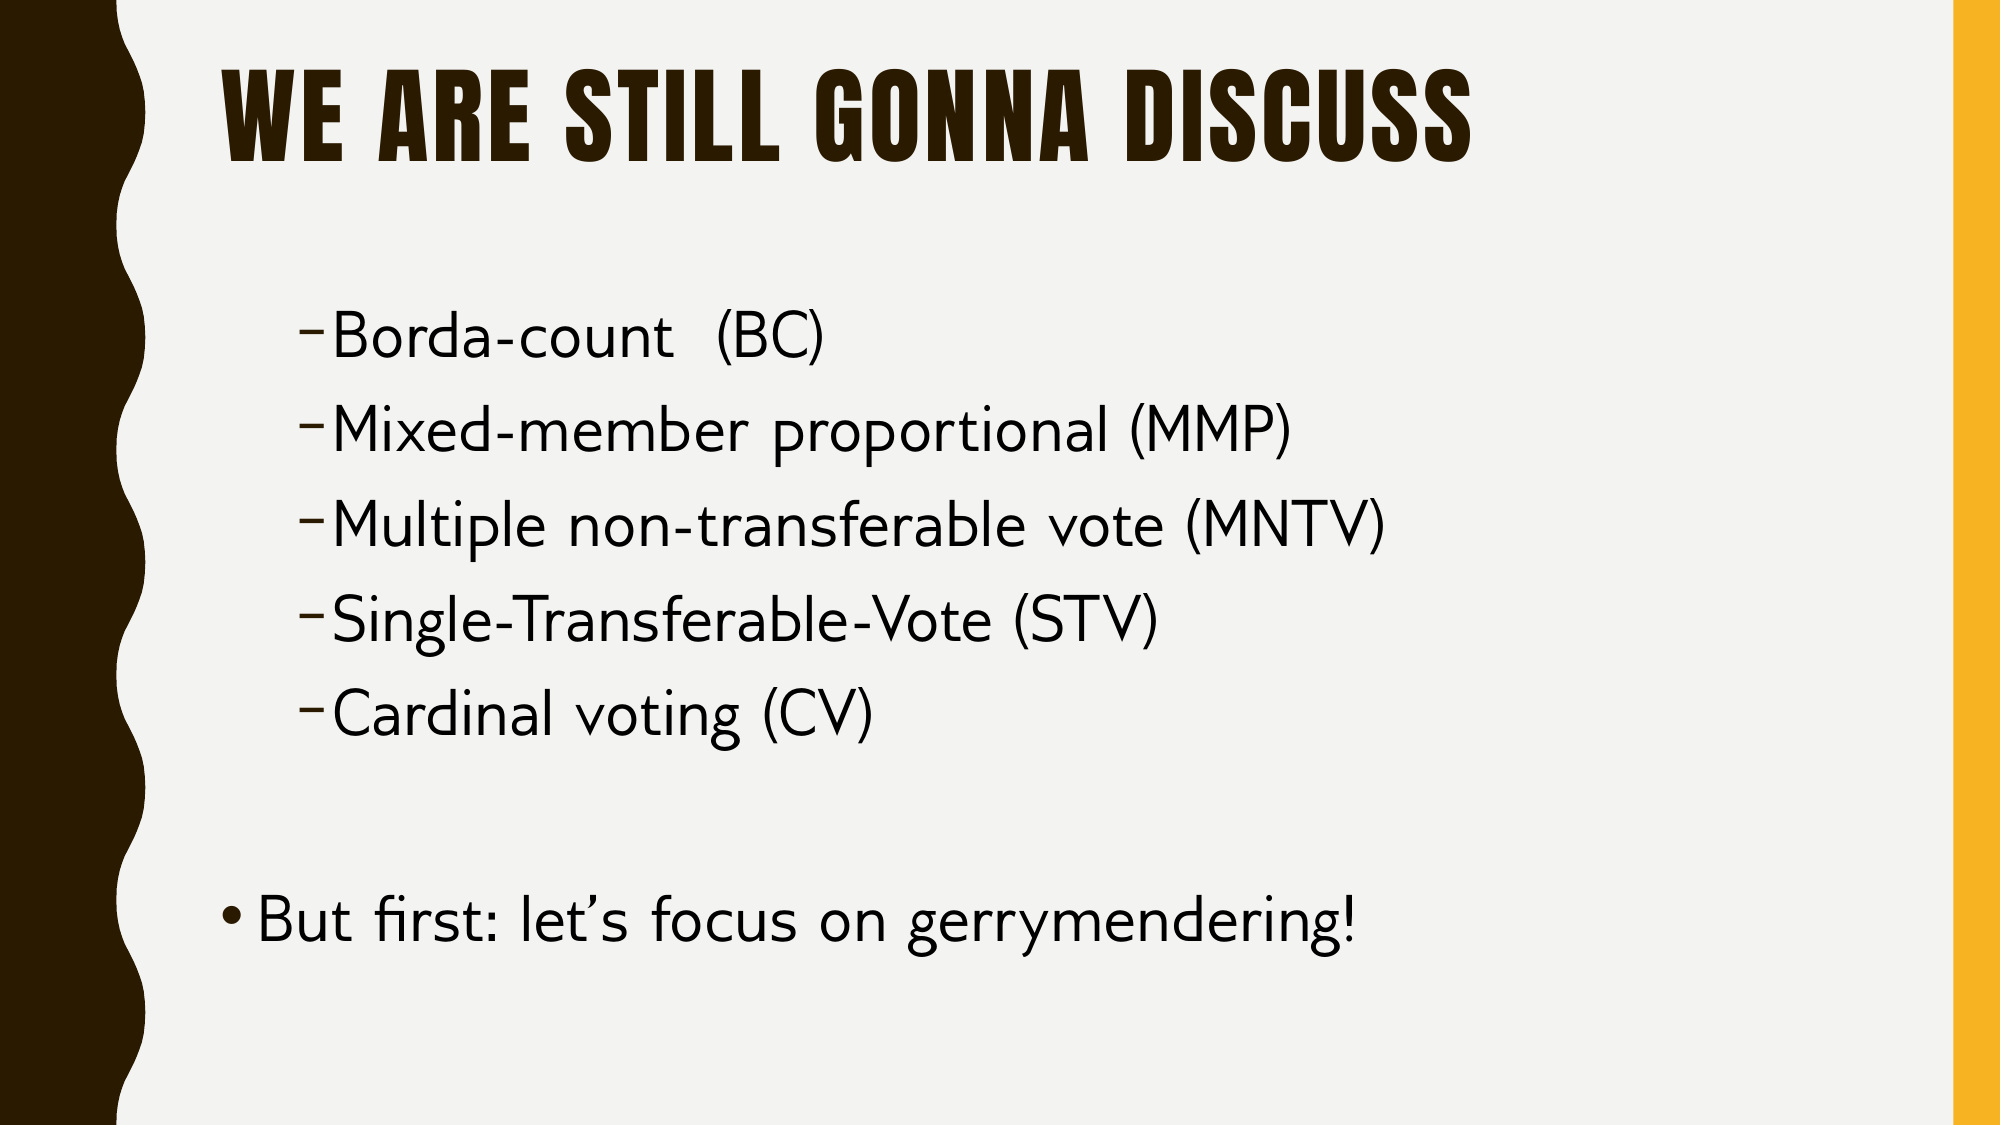

# We are still gonna discuss
Borda-count  (BC)
Mixed-member proportional (MMP)
Multiple non-transferable vote (MNTV)
Single-Transferable-Vote (STV)
Cardinal voting (CV)

But first: let’s focus on gerrymendering!